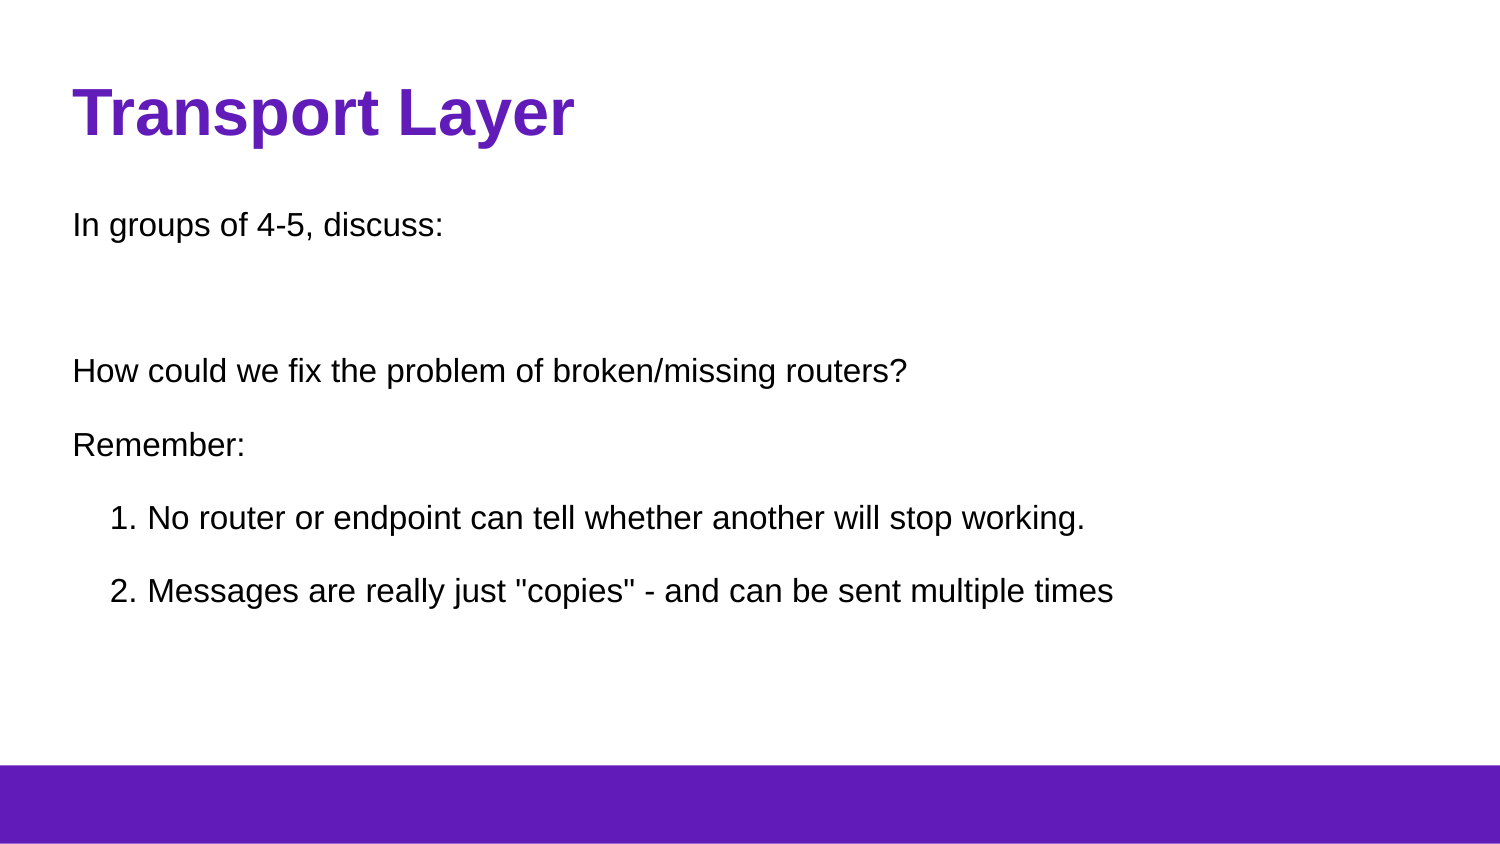

# Transport Layer
In groups of 4-5, discuss:

How could we fix the problem of broken/missing routers?
Remember:
No router or endpoint can tell whether another will stop working.
Messages are really just "copies" - and can be sent multiple times